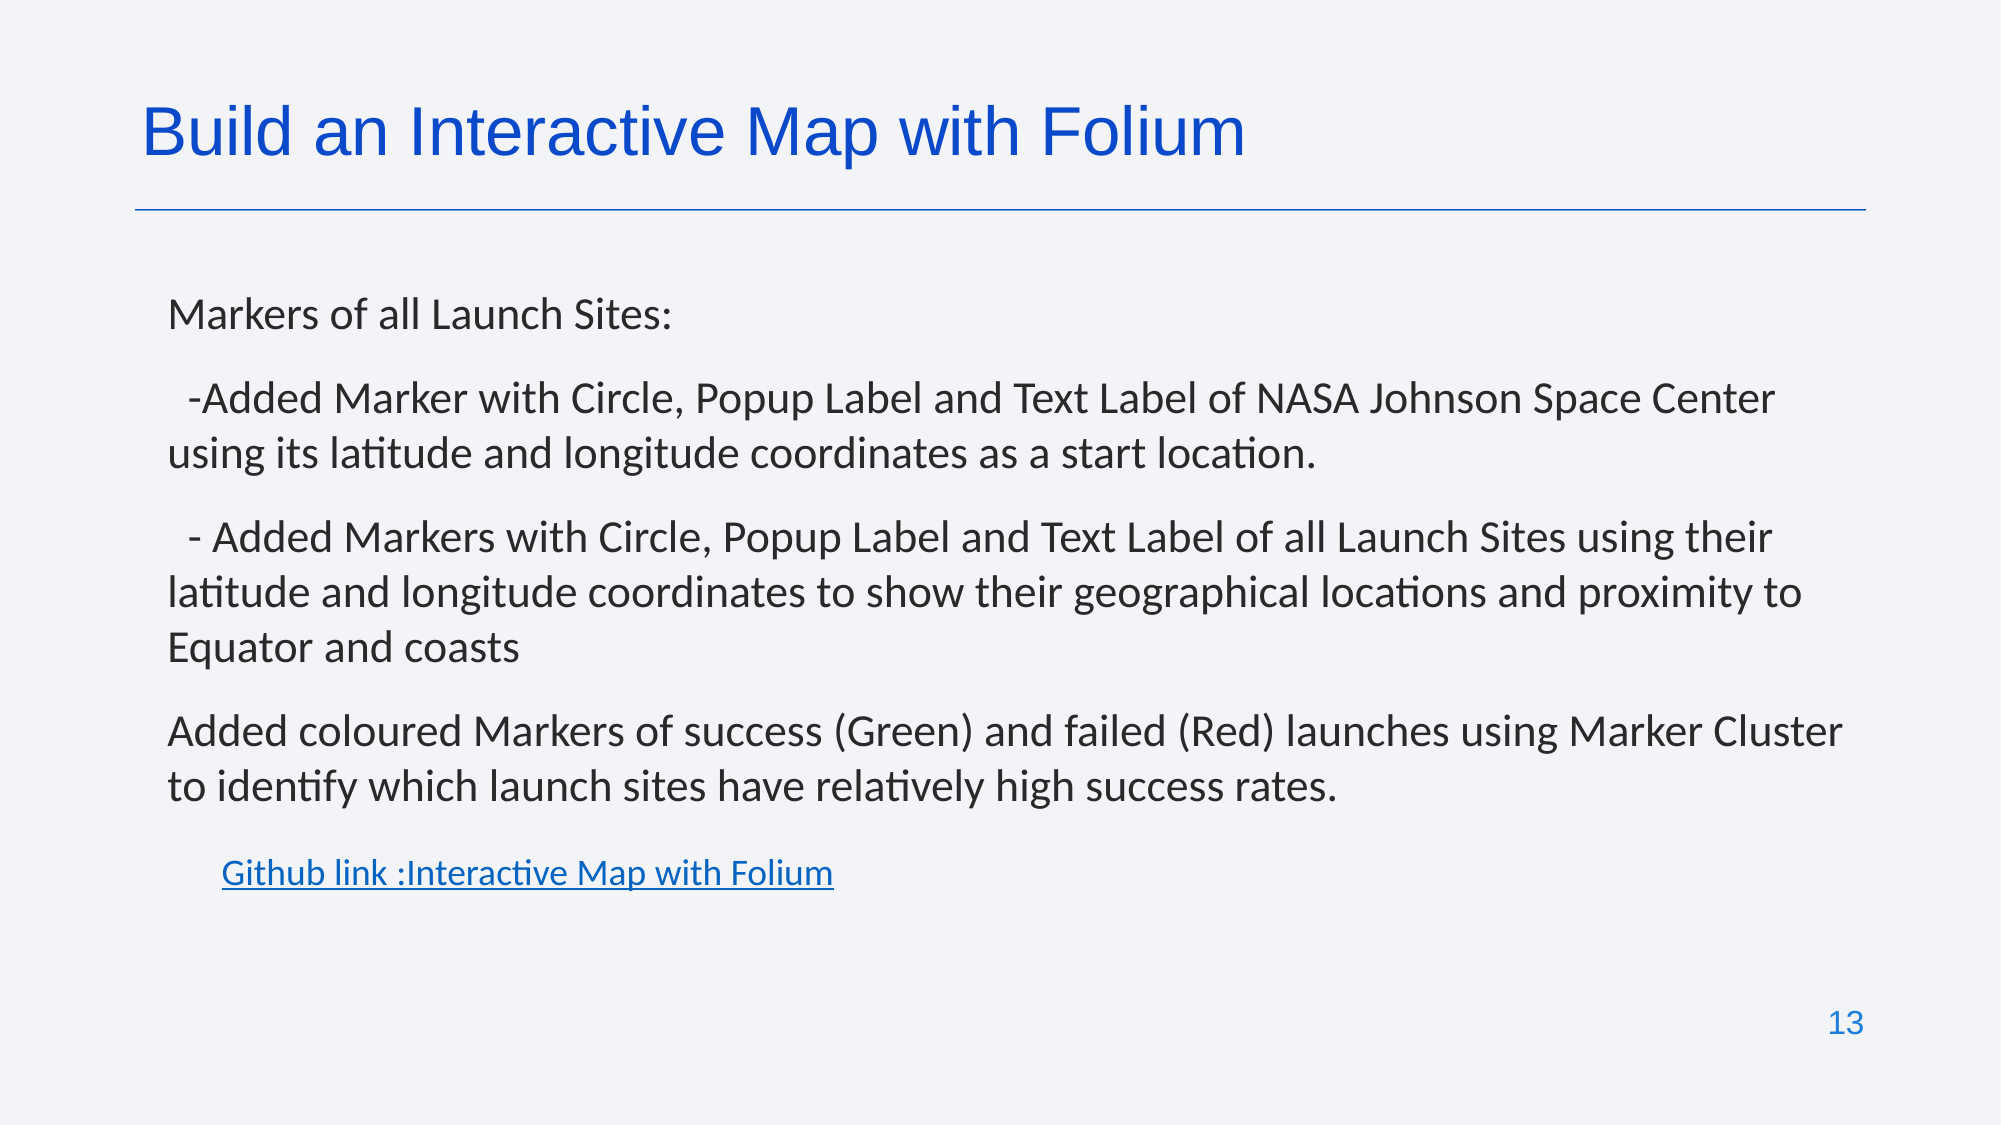

Build an Interactive Map with Folium
Markers of all Launch Sites:
  -Added Marker with Circle, Popup Label and Text Label of NASA Johnson Space Center using its latitude and longitude coordinates as a start location.
  - Added Markers with Circle, Popup Label and Text Label of all Launch Sites using their latitude and longitude coordinates to show their geographical locations and proximity to Equator and coasts
Added coloured Markers of success (Green) and failed (Red) launches using Marker Cluster to identify which launch sites have relatively high success rates.

Github link :Interactive Map with Folium
13